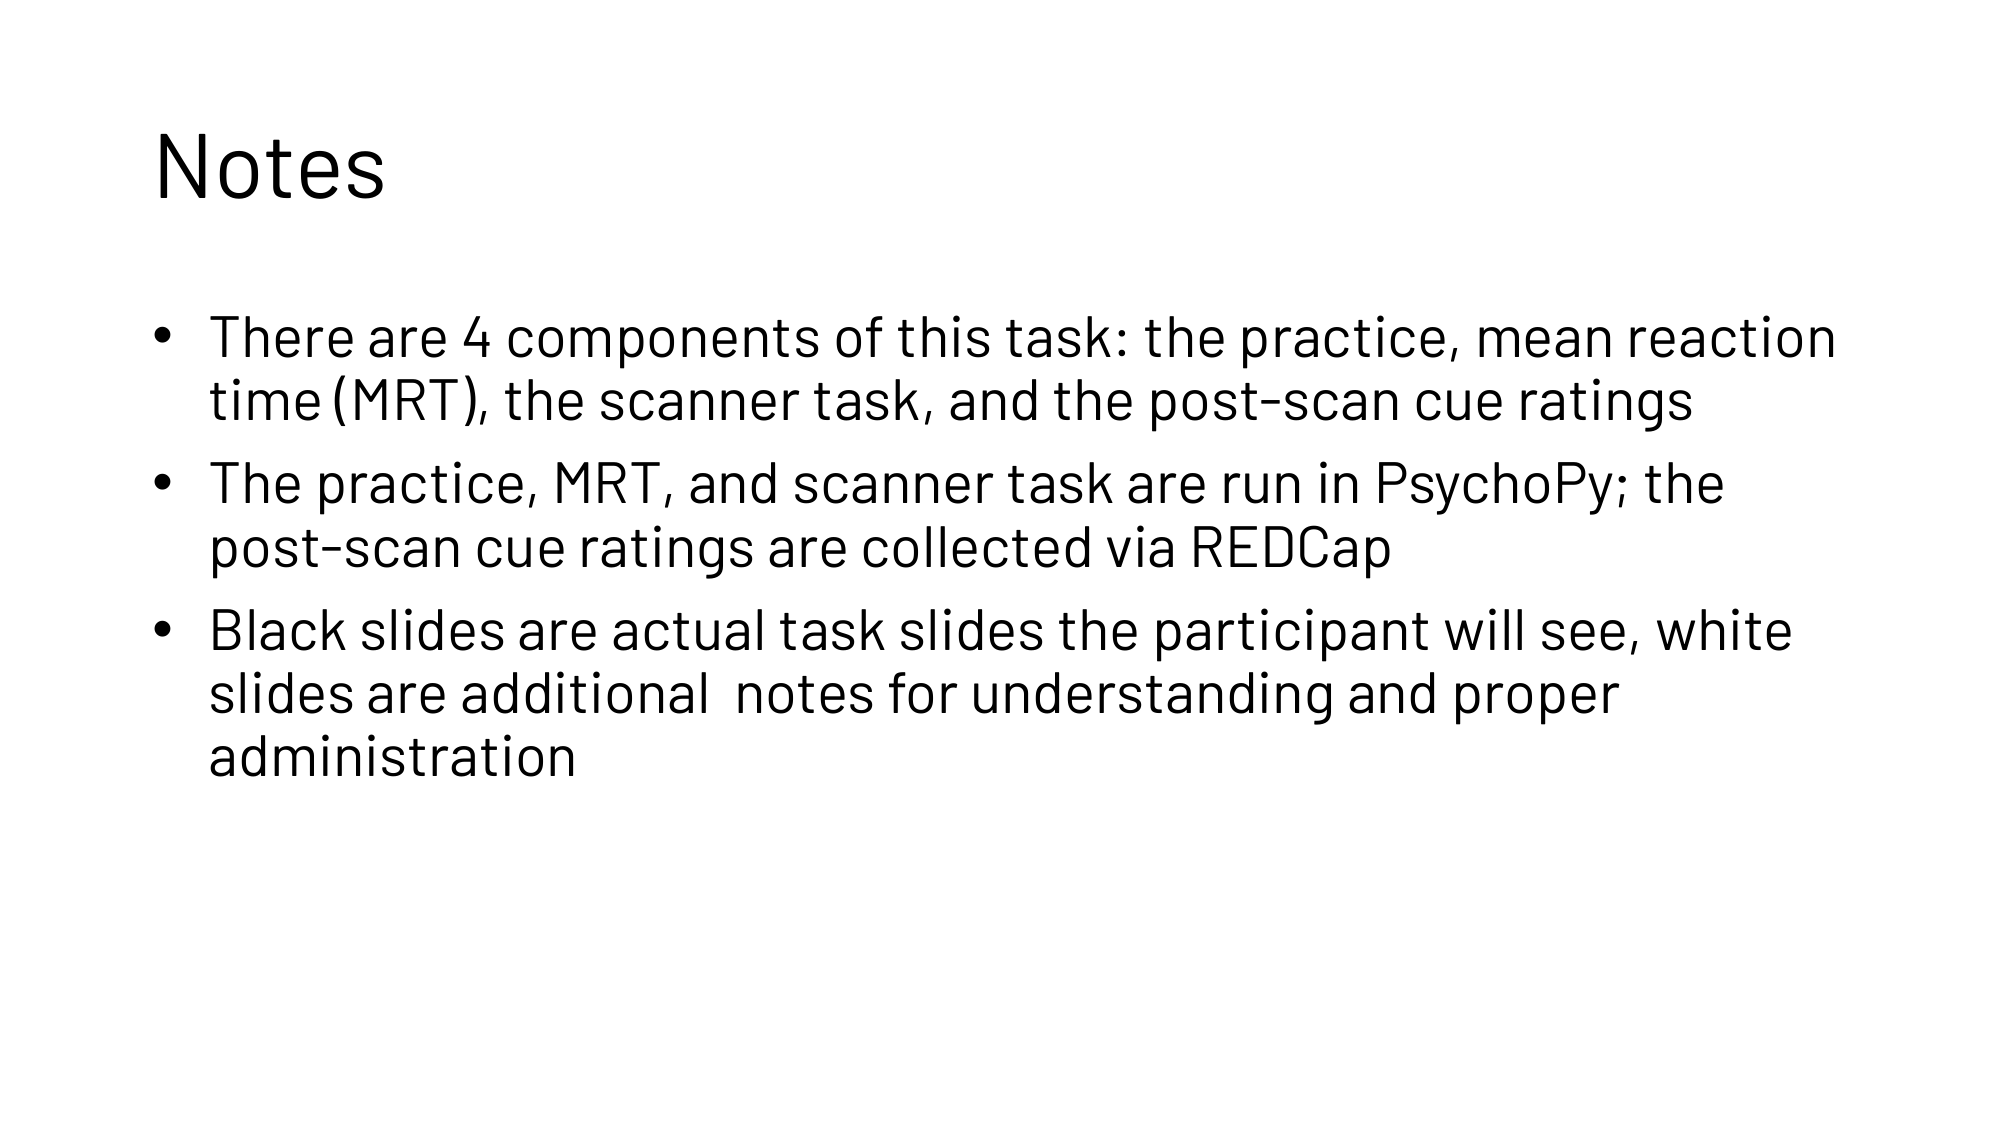

# Notes
There are 4 components of this task: the practice, mean reaction time (MRT), the scanner task, and the post-scan cue ratings
The practice, MRT, and scanner task are run in PsychoPy; the post-scan cue ratings are collected via REDCap
Black slides are actual task slides the participant will see, white slides are additional  notes for understanding and proper administration